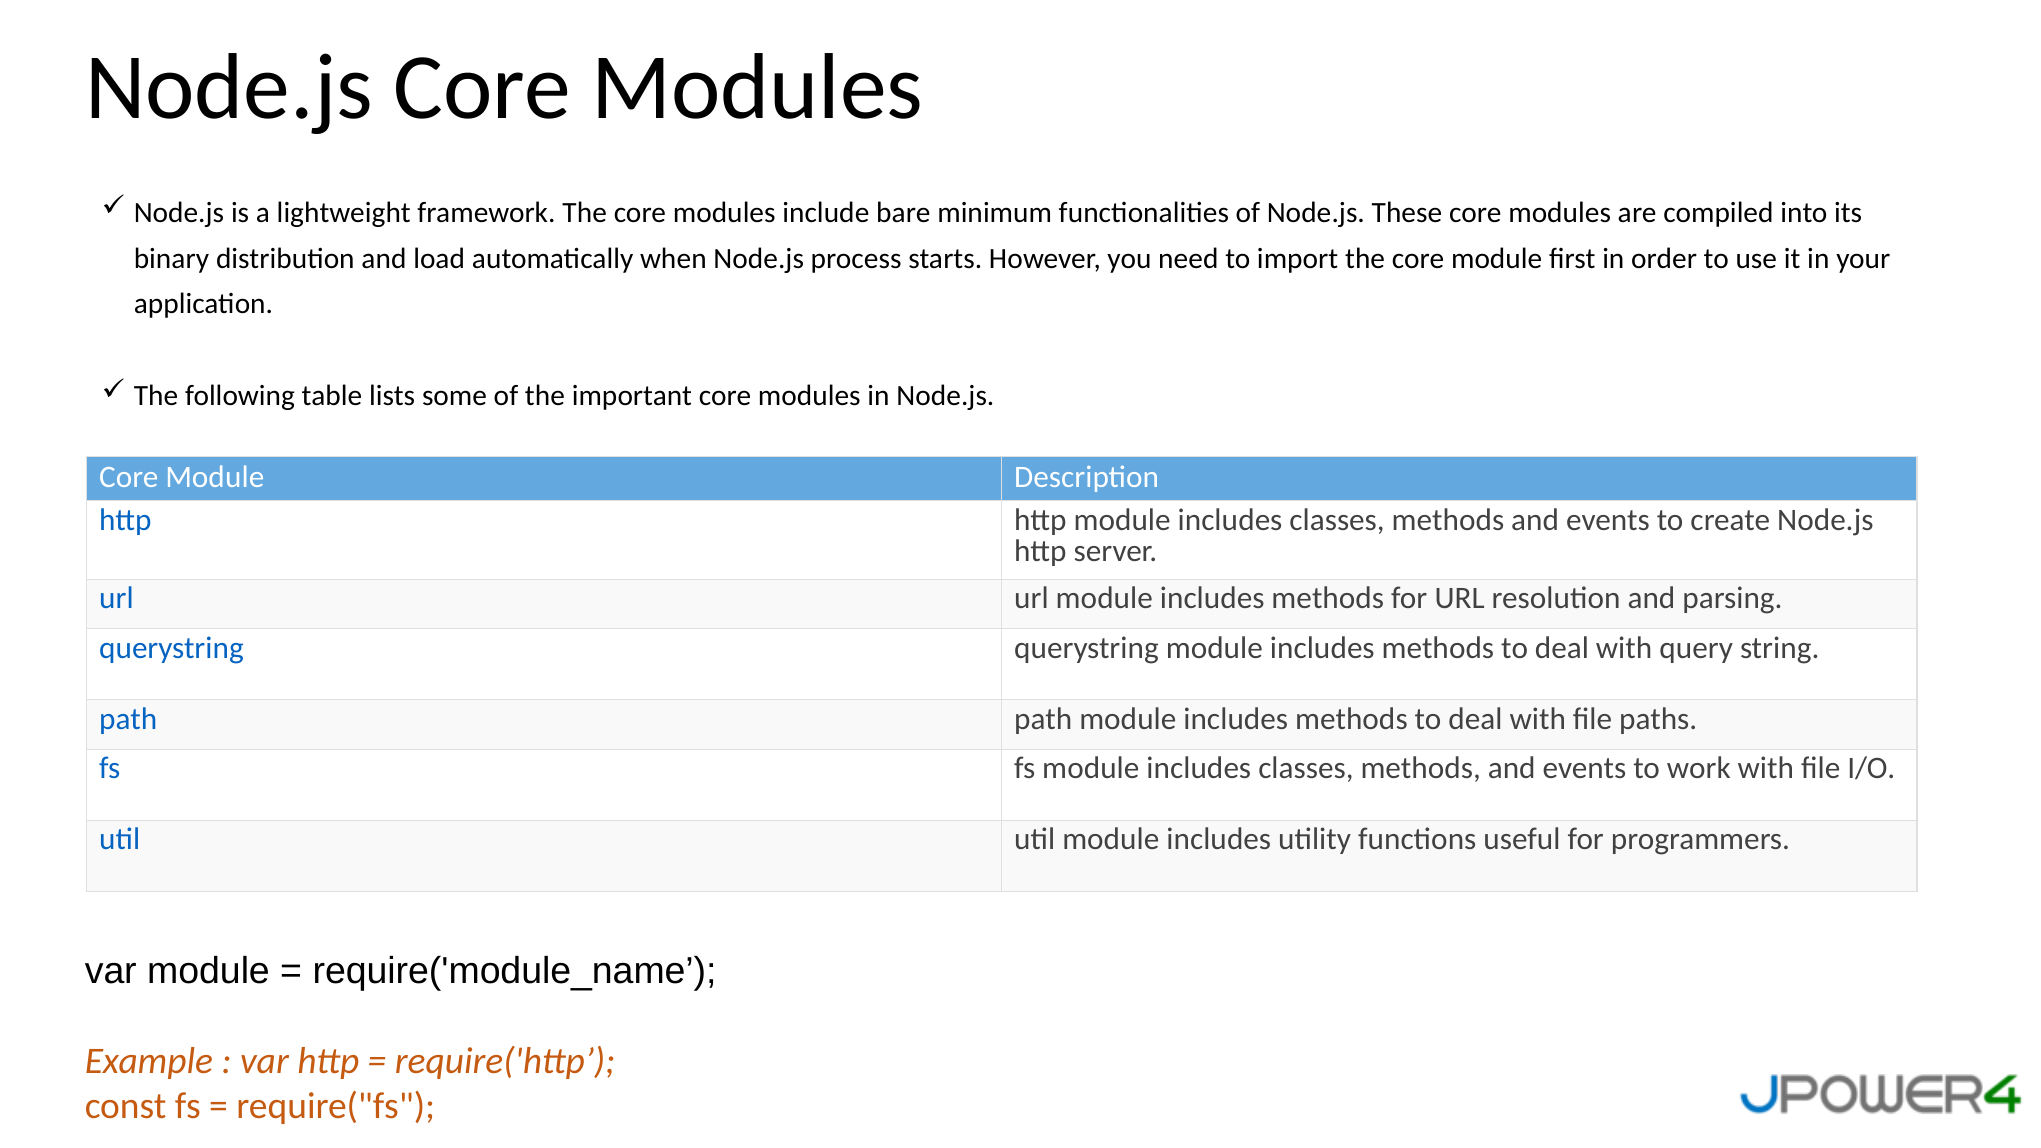

Node.js Core Modules
Node.js is a lightweight framework. The core modules include bare minimum functionalities of Node.js. These core modules are compiled into its binary distribution and load automatically when Node.js process starts. However, you need to import the core module first in order to use it in your application.

The following table lists some of the important core modules in Node.js.
| Core Module | Description |
| --- | --- |
| http | http module includes classes, methods and events to create Node.js http server. |
| url | url module includes methods for URL resolution and parsing. |
| querystring | querystring module includes methods to deal with query string. |
| path | path module includes methods to deal with file paths. |
| fs | fs module includes classes, methods, and events to work with file I/O. |
| util | util module includes utility functions useful for programmers. |
var module = require('module_name’);

Example : var http = require('http’);
const fs = require("fs");